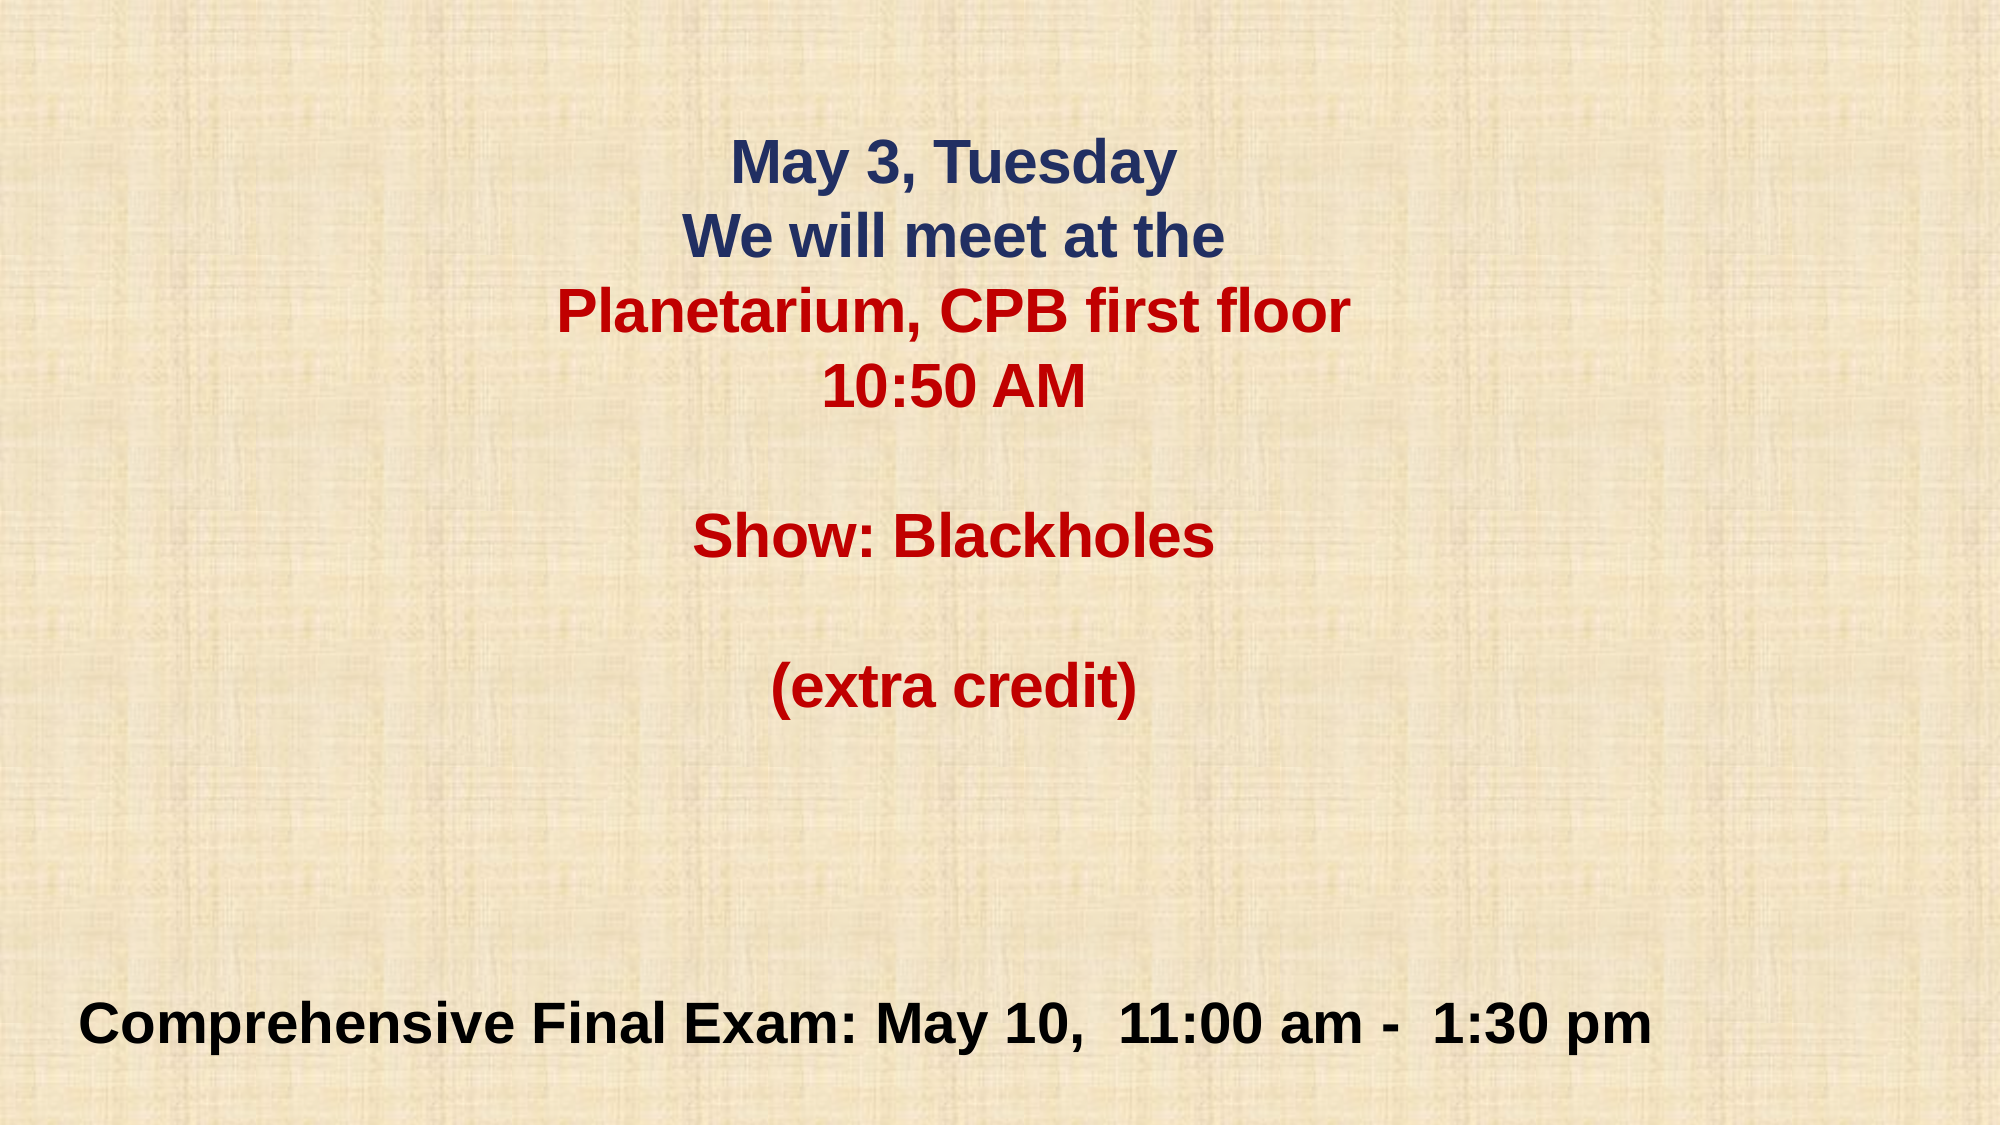

May 3, Tuesday
We will meet at the
Planetarium, CPB first floor
10:50 AM

Show: Blackholes

(extra credit)
Comprehensive Final Exam: May 10,  11:00 am -  1:30 pm